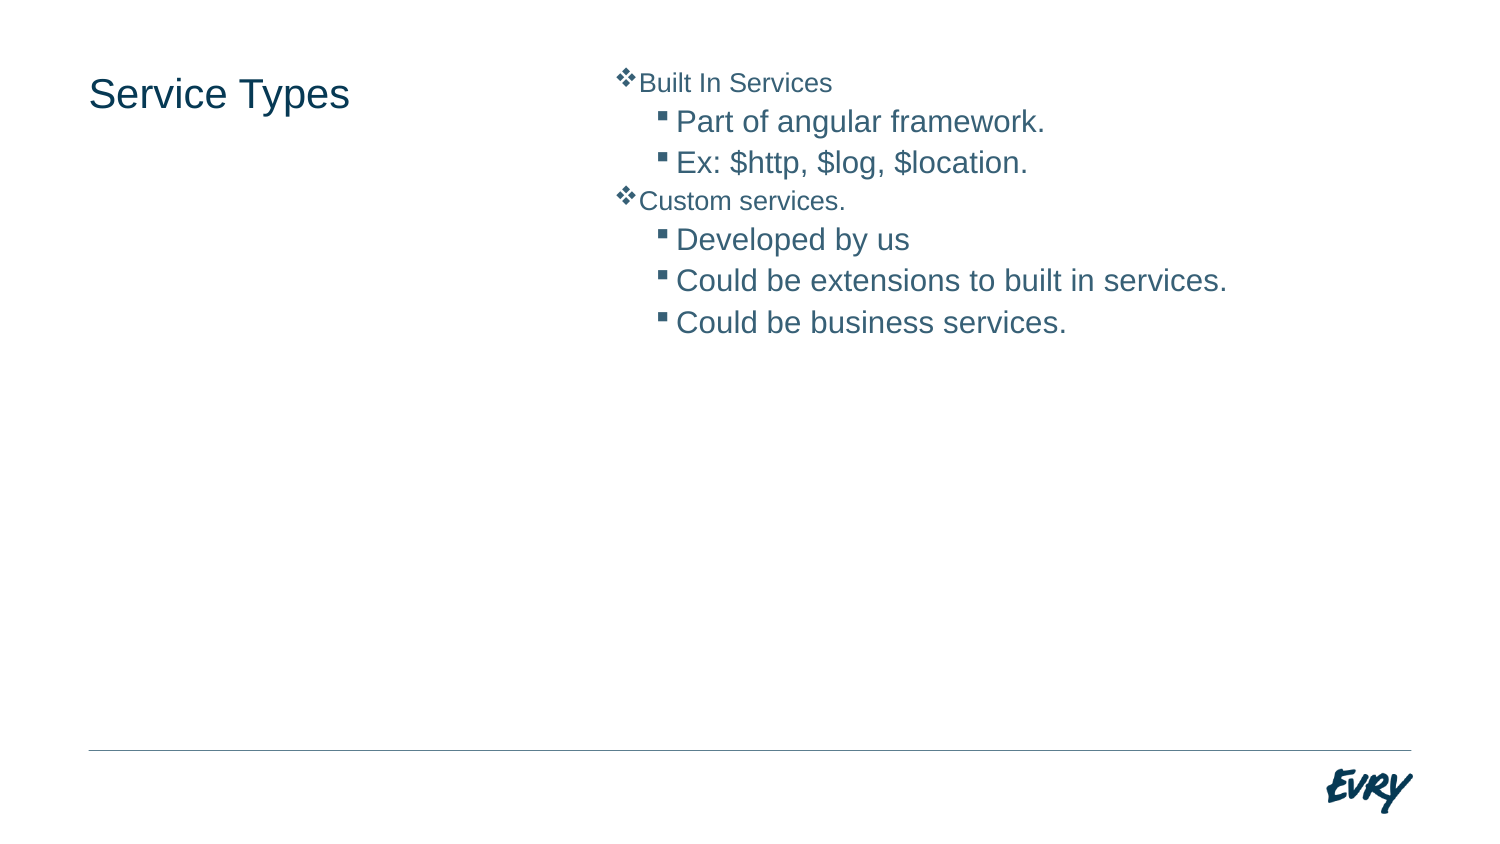

Built In Services
Part of angular framework.
Ex: $http, $log, $location.
Custom services.
Developed by us
Could be extensions to built in services.
Could be business services.

# Service Types